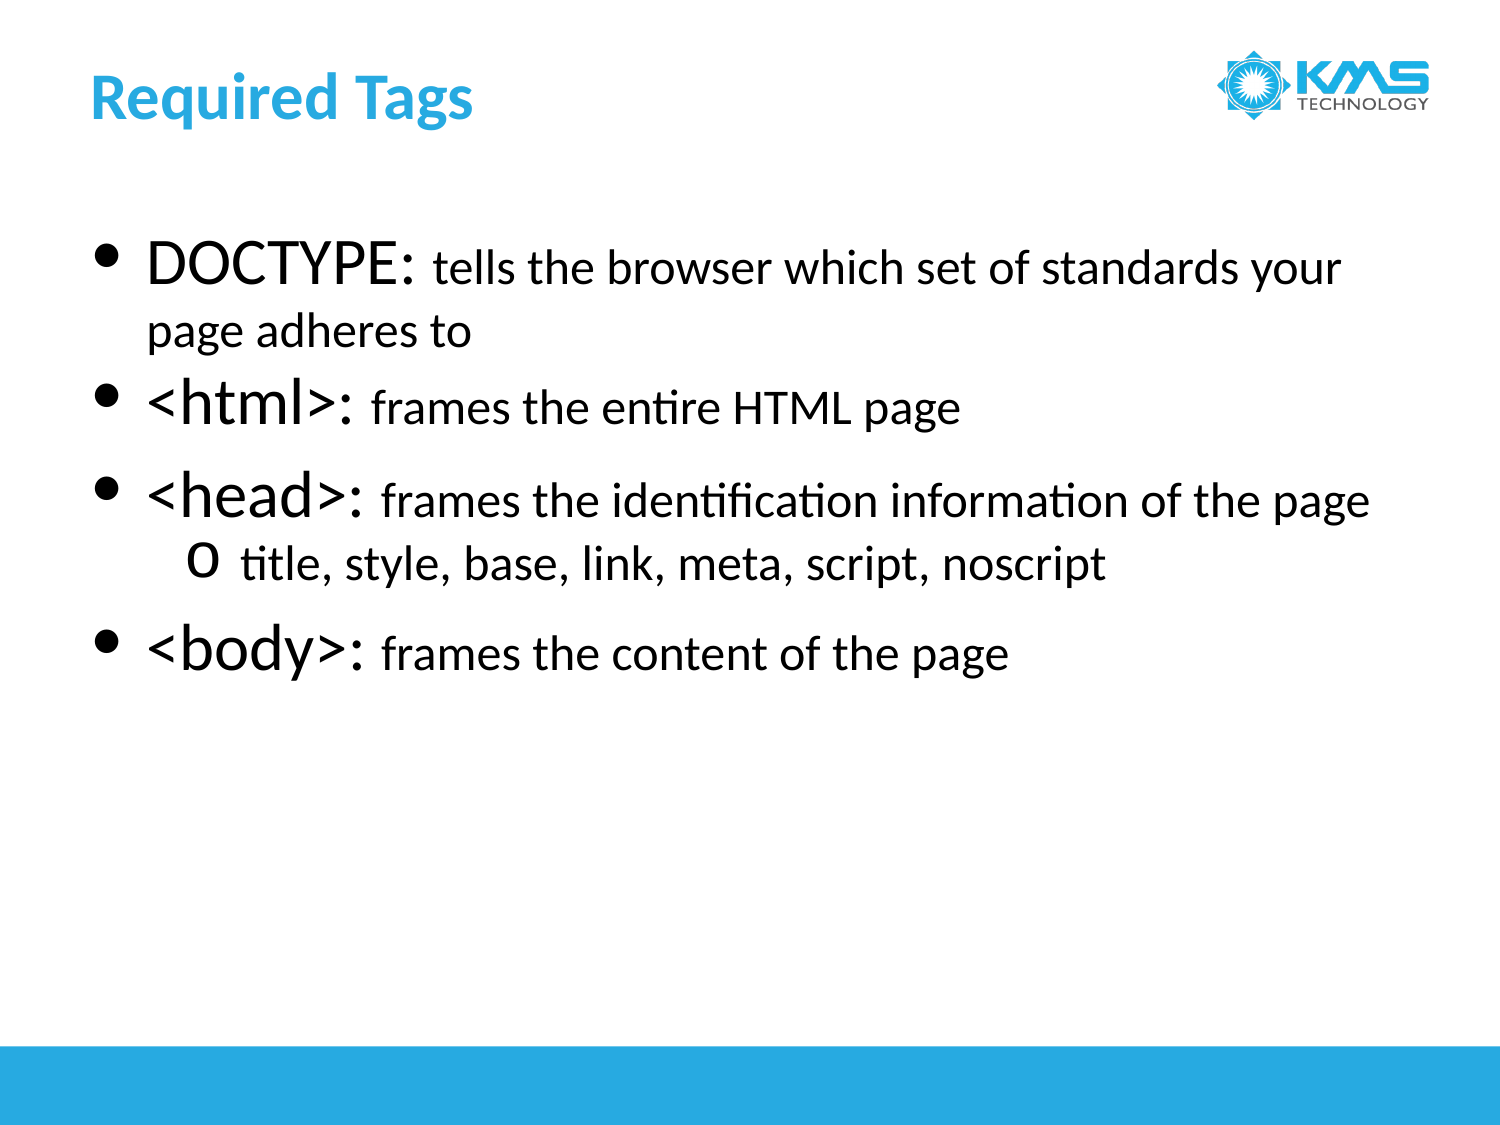

# Required Tags
DOCTYPE: tells the browser which set of standards your page adheres to
<html>: frames the entire HTML page
<head>: frames the identification information of the page
title, style, base, link, meta, script, noscript
<body>: frames the content of the page